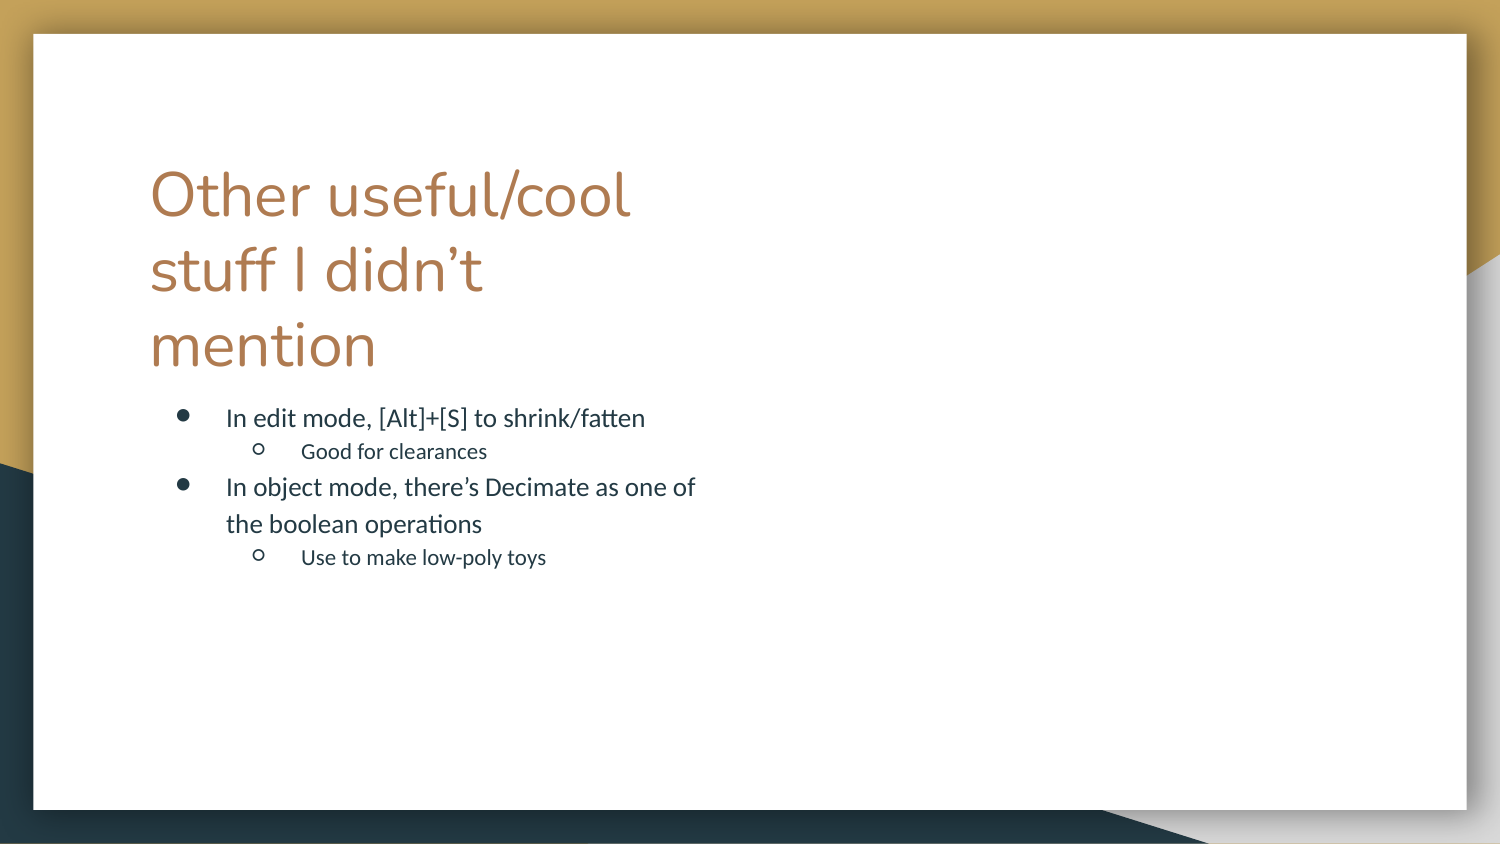

# Other useful/cool stuff I didn’t mention
In edit mode, [Alt]+[S] to shrink/fatten
Good for clearances
In object mode, there’s Decimate as one of the boolean operations
Use to make low-poly toys